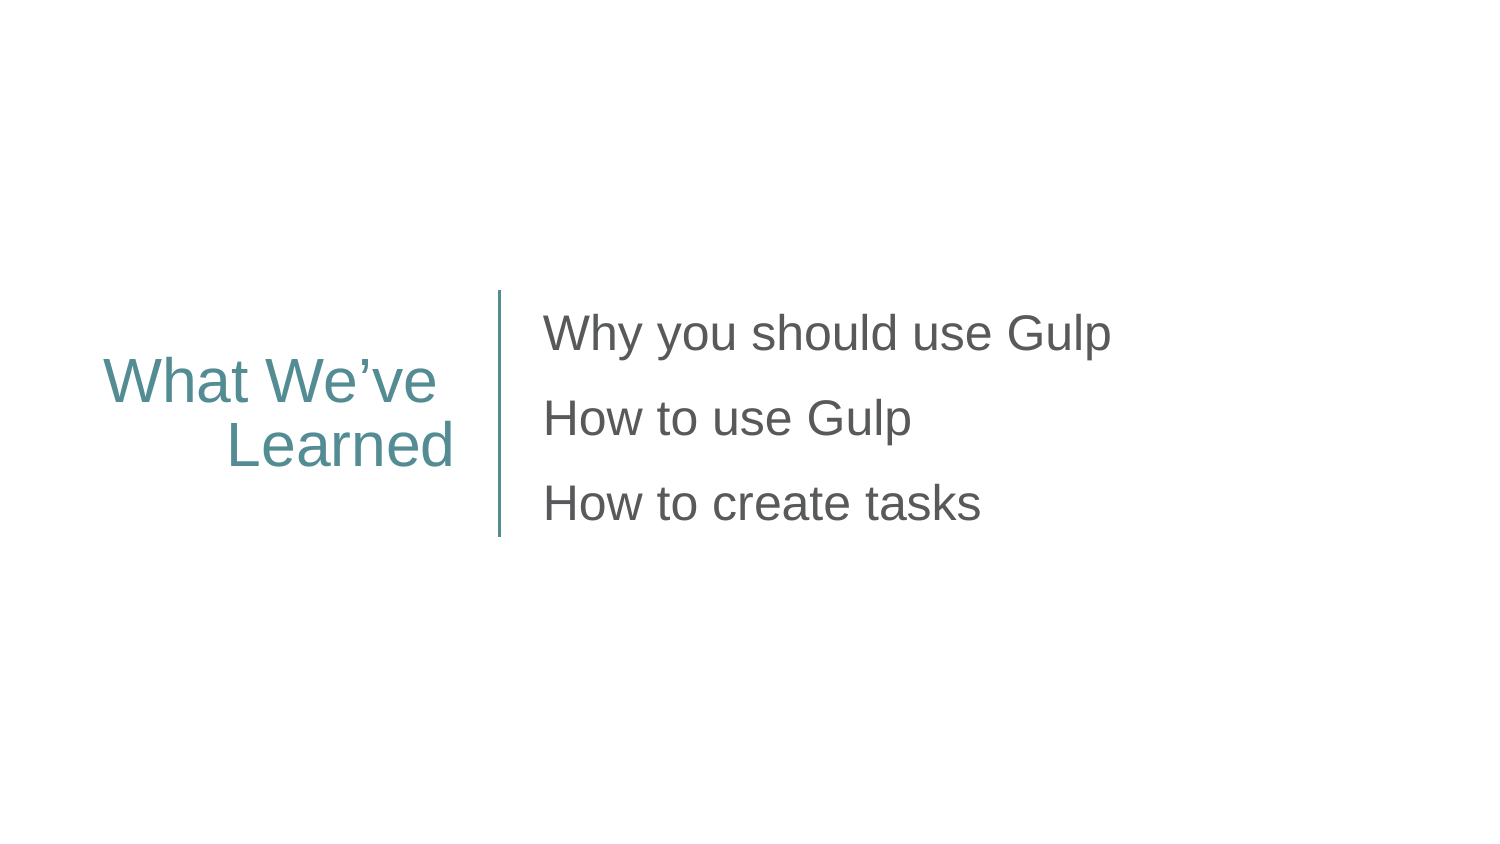

Why you should use Gulp
How to use Gulp
How to create tasks
# What We’ve Learned